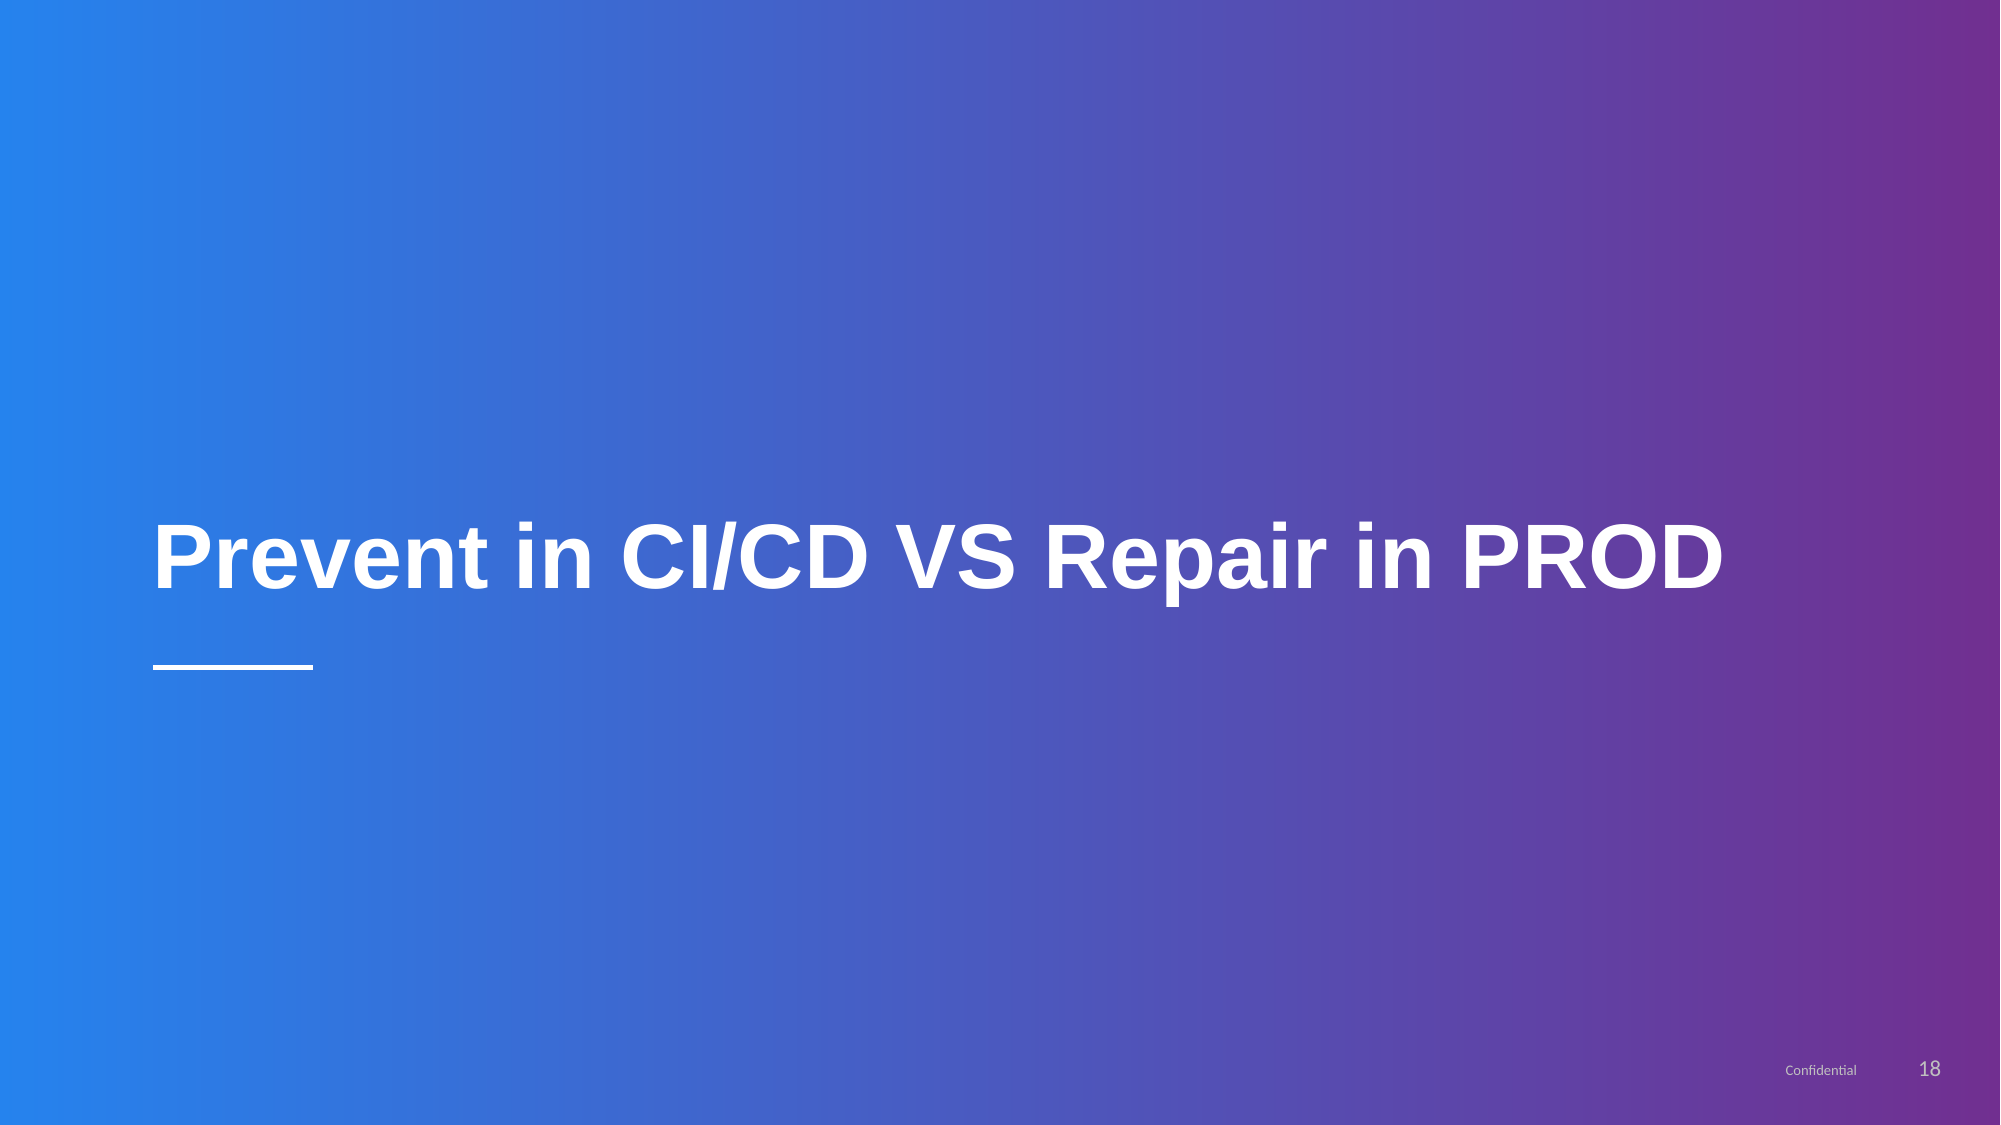

# Prevent in CI/CD VS Repair in PROD